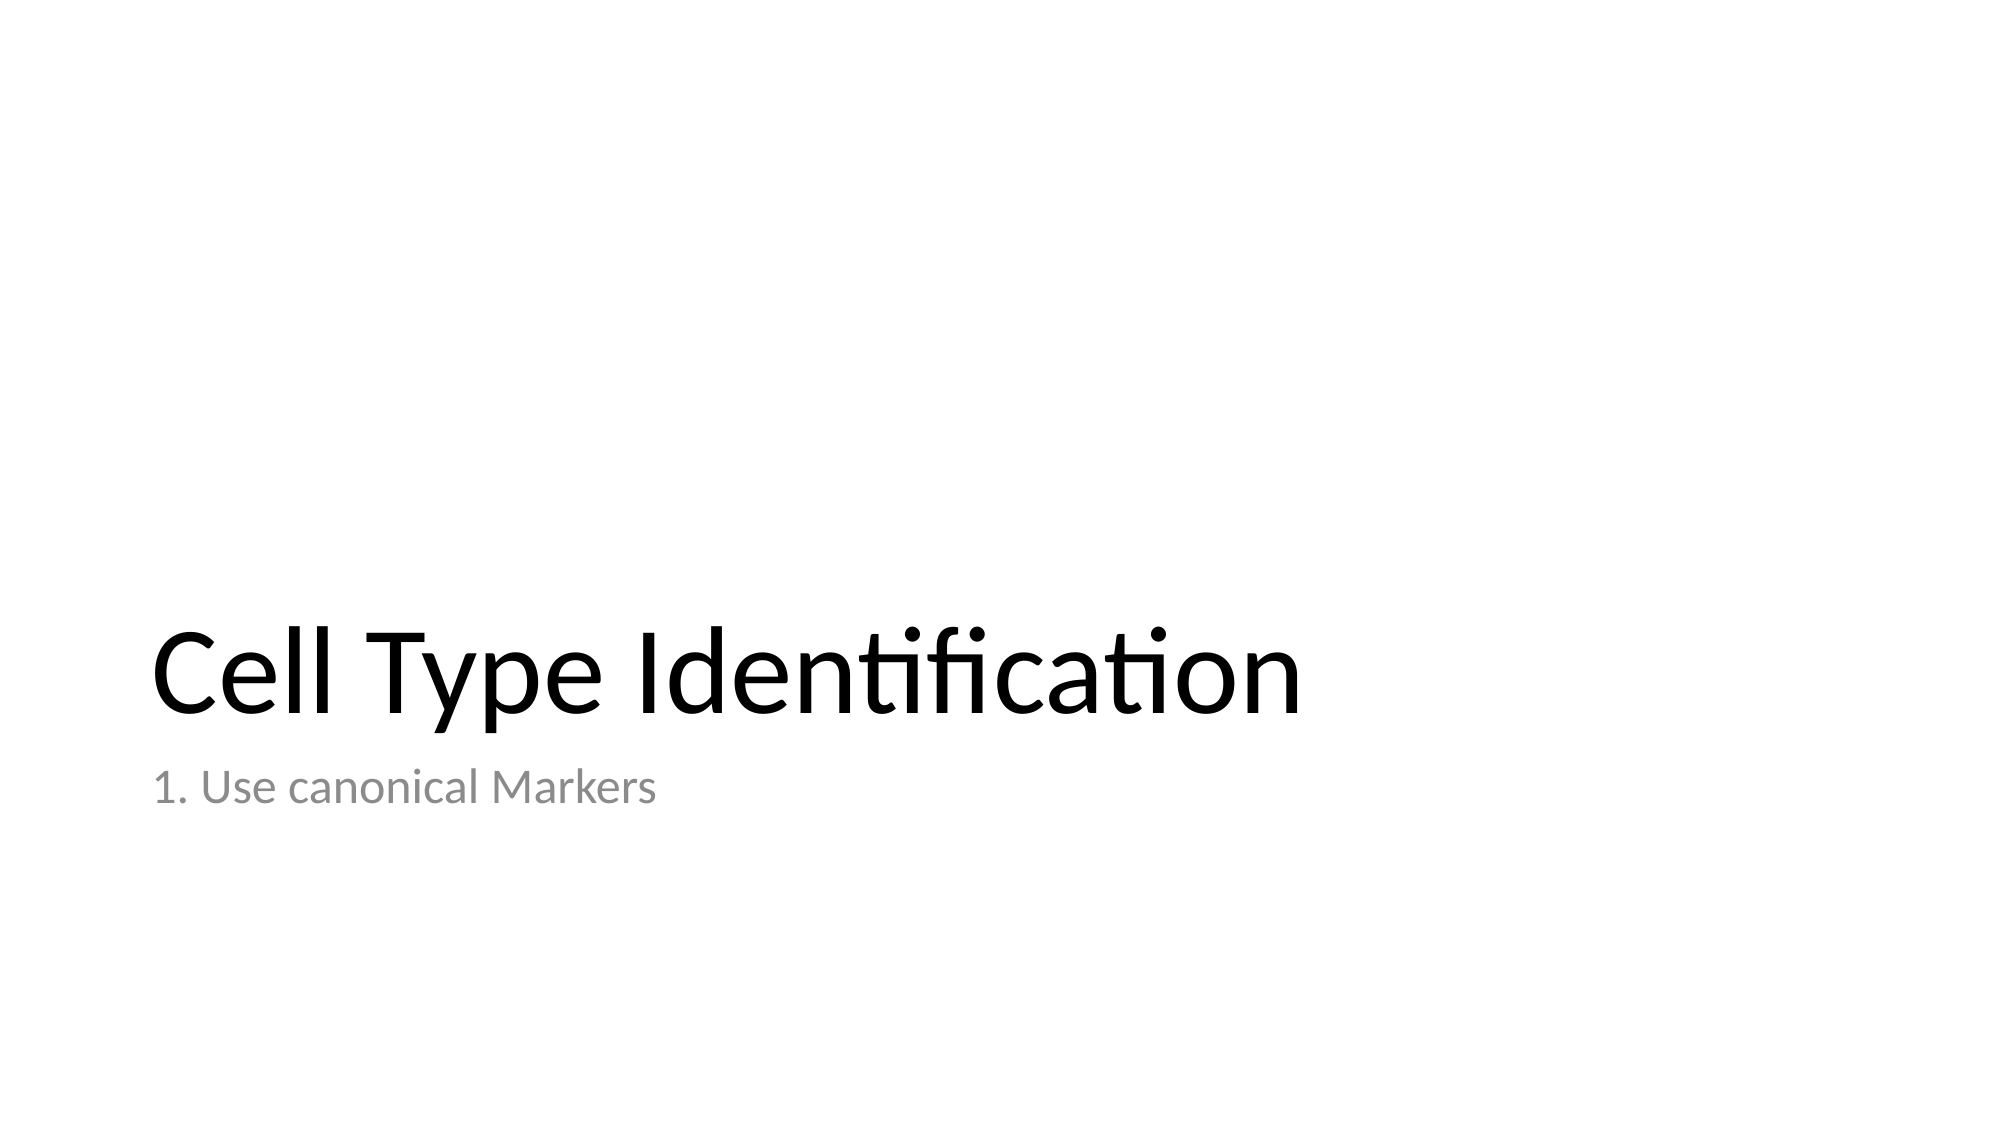

# Cell Type Identification
1. Use canonical Markers